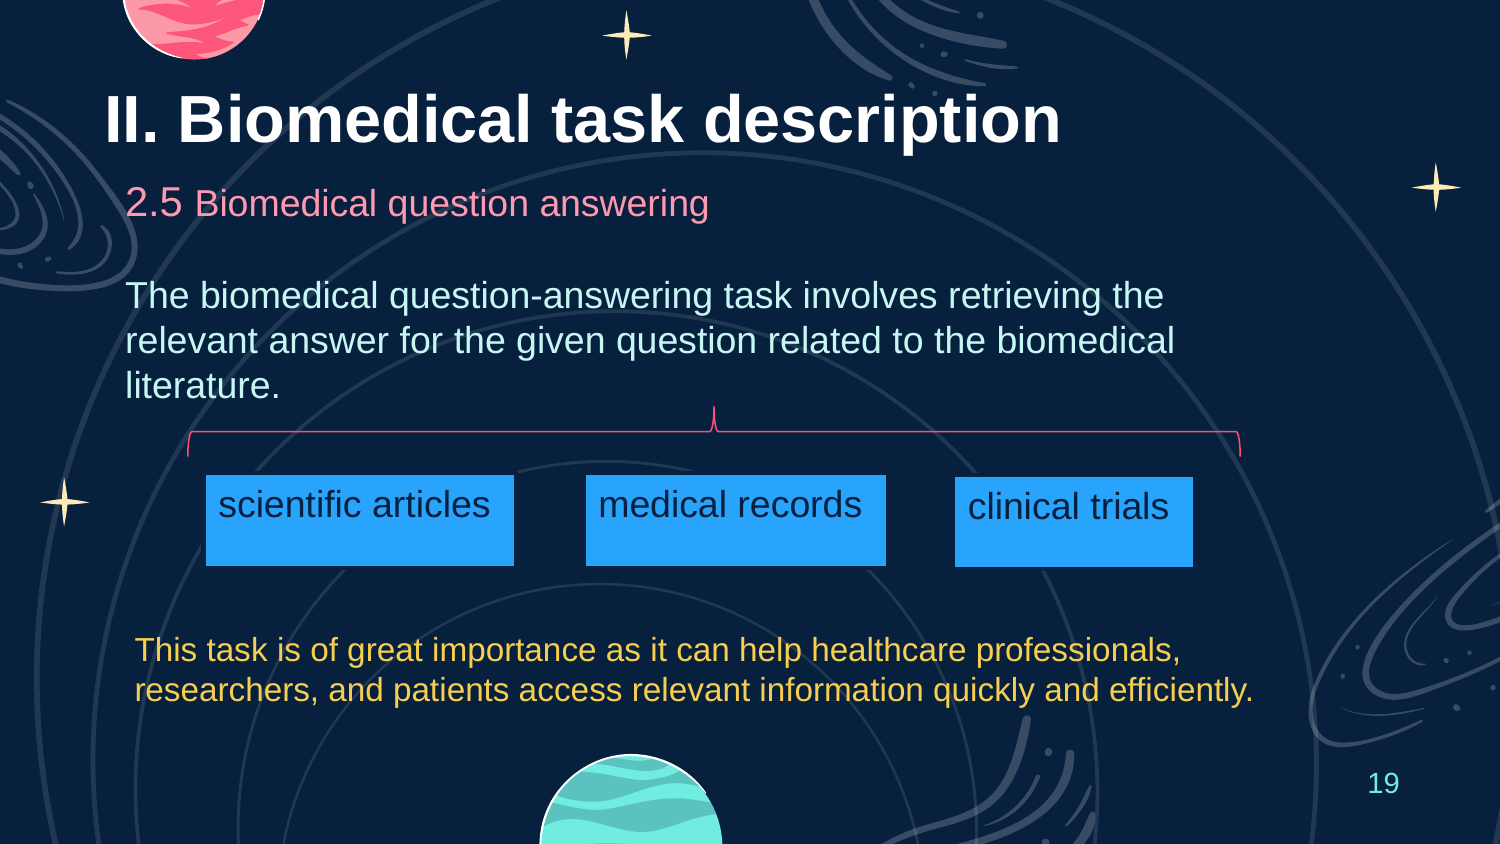

# II. Biomedical task description
2.5 Biomedical question answering

The biomedical question-answering task involves retrieving the relevant answer for the given question related to the biomedical literature.

medical records

scientific articles

clinical trials

This task is of great importance as it can help healthcare professionals, researchers, and patients access relevant information quickly and efficiently.

19